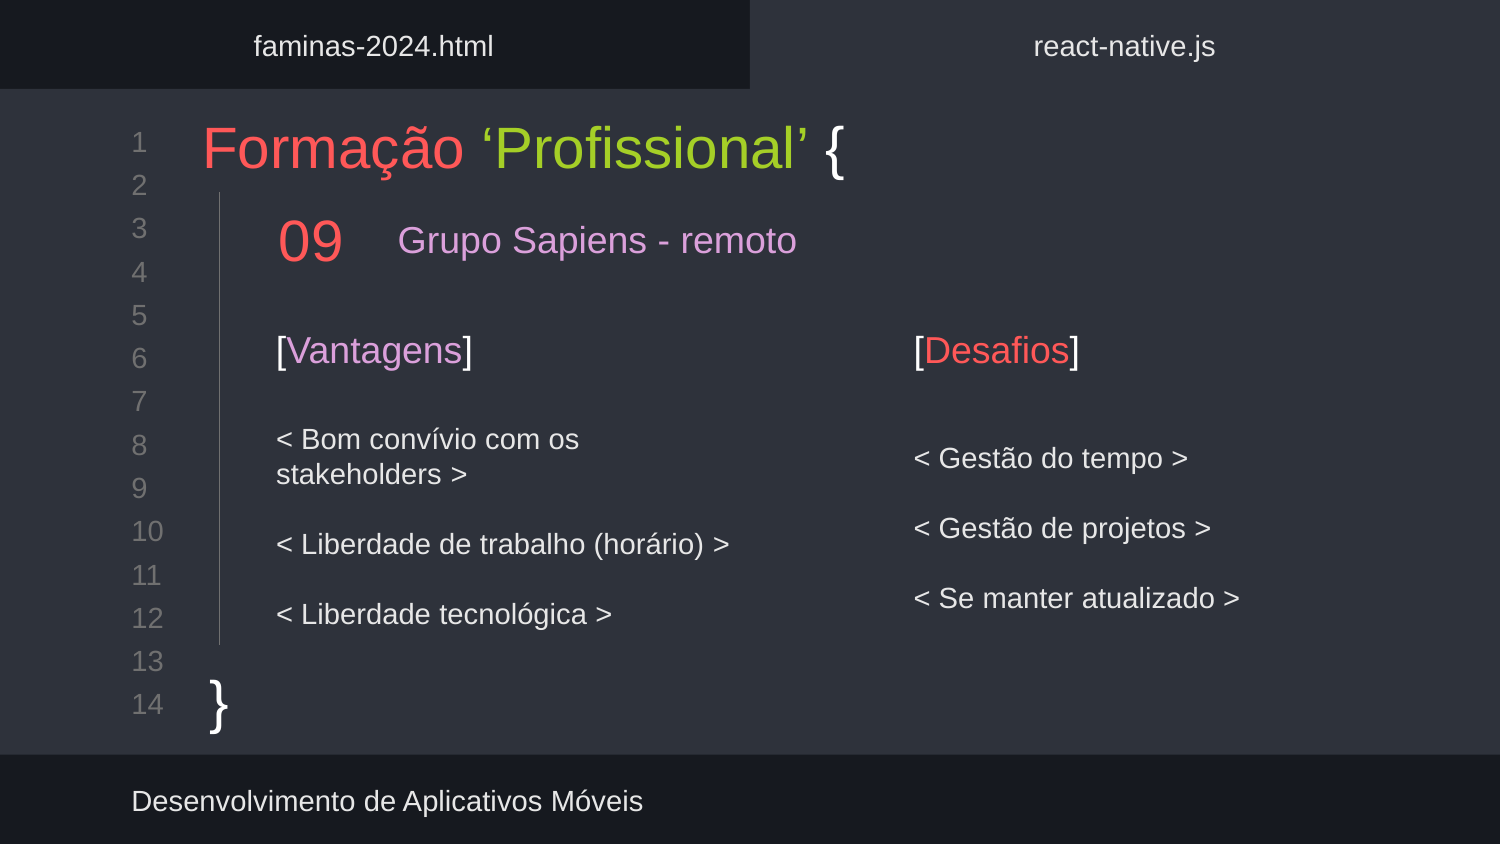

faminas-2024.html
react-native.js
Formação ‘Profissional’ {
}
# 09
Grupo Sapiens - remoto
[Desafios]
[Vantagens]
< Bom convívio com os stakeholders >

< Liberdade de trabalho (horário) >

< Liberdade tecnológica >
< Gestão do tempo >

< Gestão de projetos >

< Se manter atualizado >
Desenvolvimento de Aplicativos Móveis